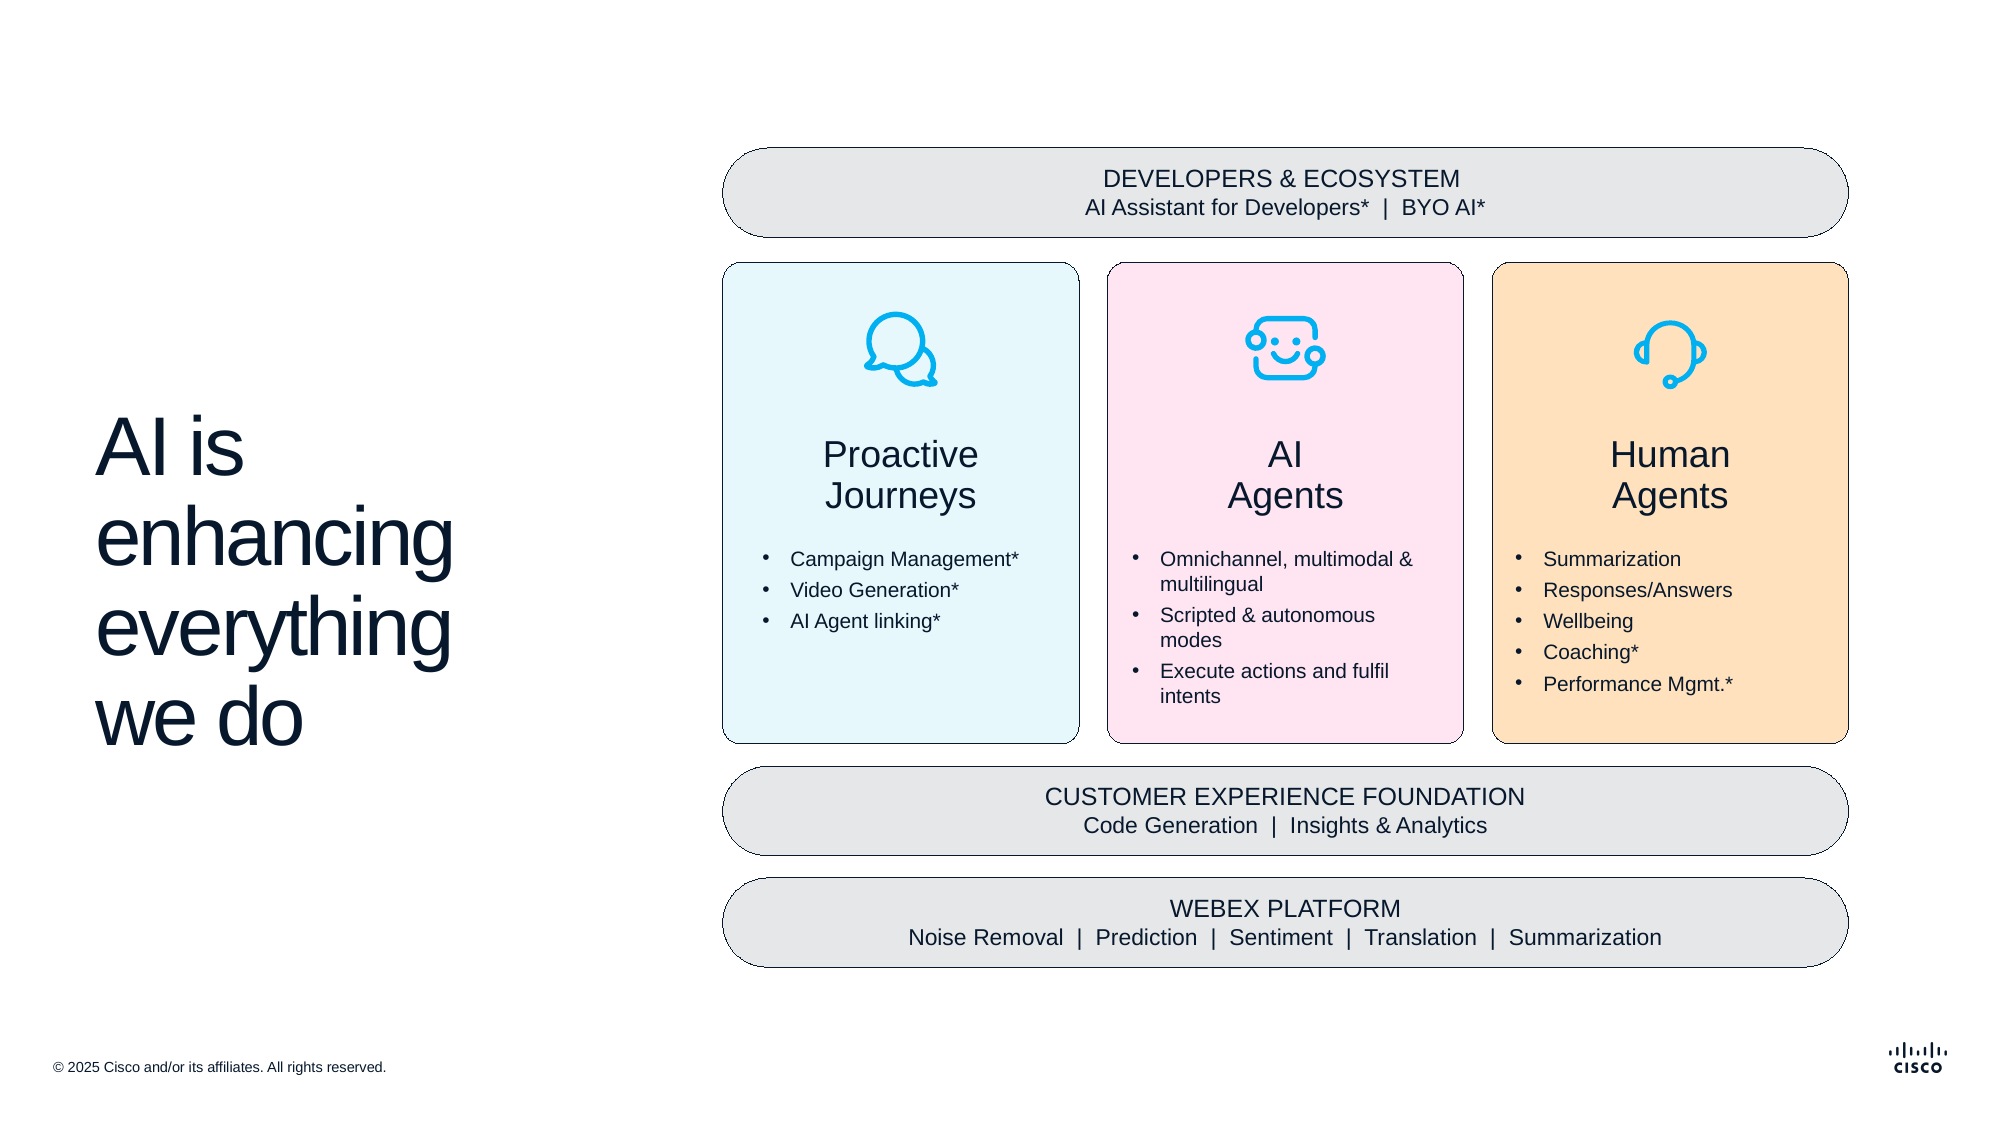

DEVELOPERS & ECOSYSTEM
AI Assistant for Developers*  |  BYO AI*

AI Agents
Omnichannel, multimodal & multilingual
Scripted & autonomous modes
Execute actions and fulfil intents

Human Agents
Summarization
Responses/Answers
Wellbeing
Coaching*
Performance Mgmt.*

AI is  enhancing everything we do
Proactive Journeys
Campaign Management*
Video Generation*
AI Agent linking*

CUSTOMER EXPERIENCE FOUNDATION
Code Generation  |  Insights & Analytics

WEBEX PLATFORM
Noise Removal  |  Prediction  |  Sentiment  |  Translation  |  Summarization